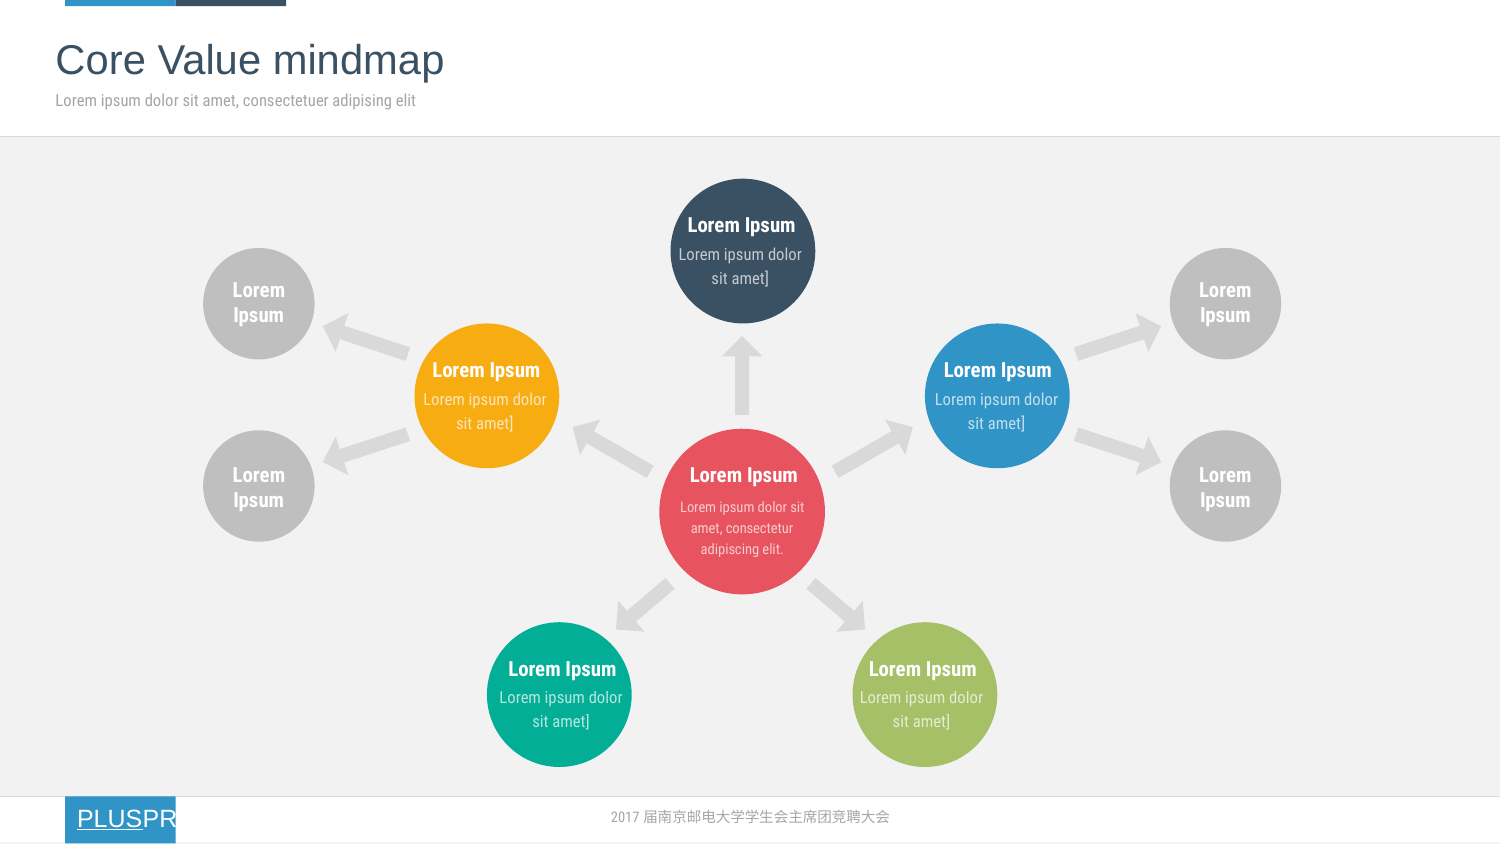

# Core Value mindmap
Lorem ipsum dolor sit amet, consectetuer adipising elit

Lorem Ipsum
Lorem ipsum dolor sit amet]

Lorem
Ipsum

Lorem
Ipsum

Lorem Ipsum
Lorem ipsum dolor sit amet]

Lorem Ipsum
Lorem ipsum dolor sit amet]

Lorem Ipsum
Lorem ipsum dolor sit amet, consectetur adipiscing elit.

Lorem
Ipsum

Lorem
Ipsum

Lorem Ipsum
Lorem ipsum dolor sit amet]

Lorem Ipsum
Lorem ipsum dolor sit amet]